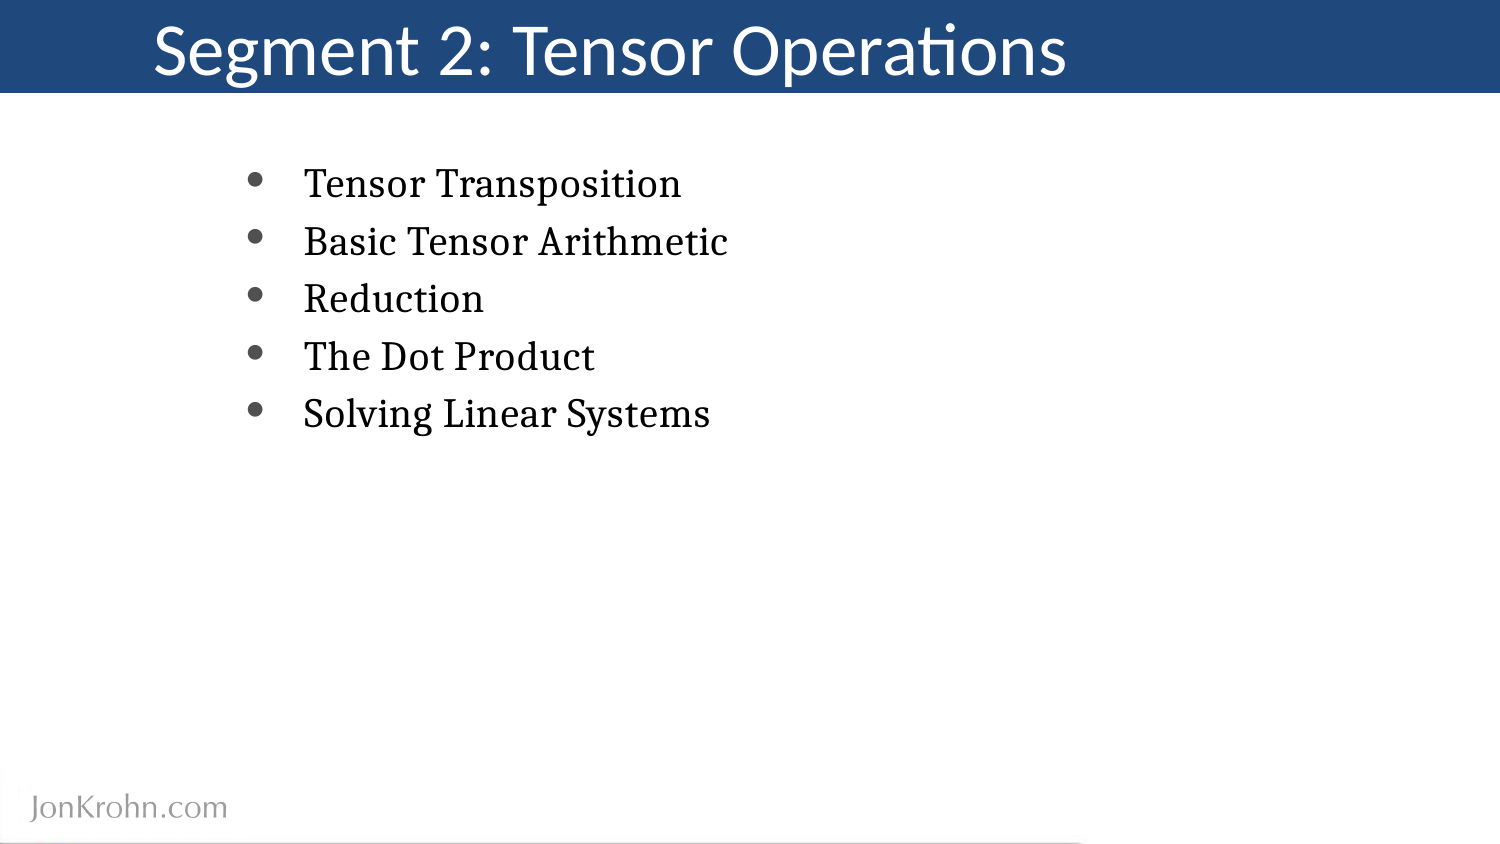

Segment 2: Tensor Operations
Tensor Transposition
Basic Tensor Arithmetic
Reduction
The Dot Product
Solving Linear Systems